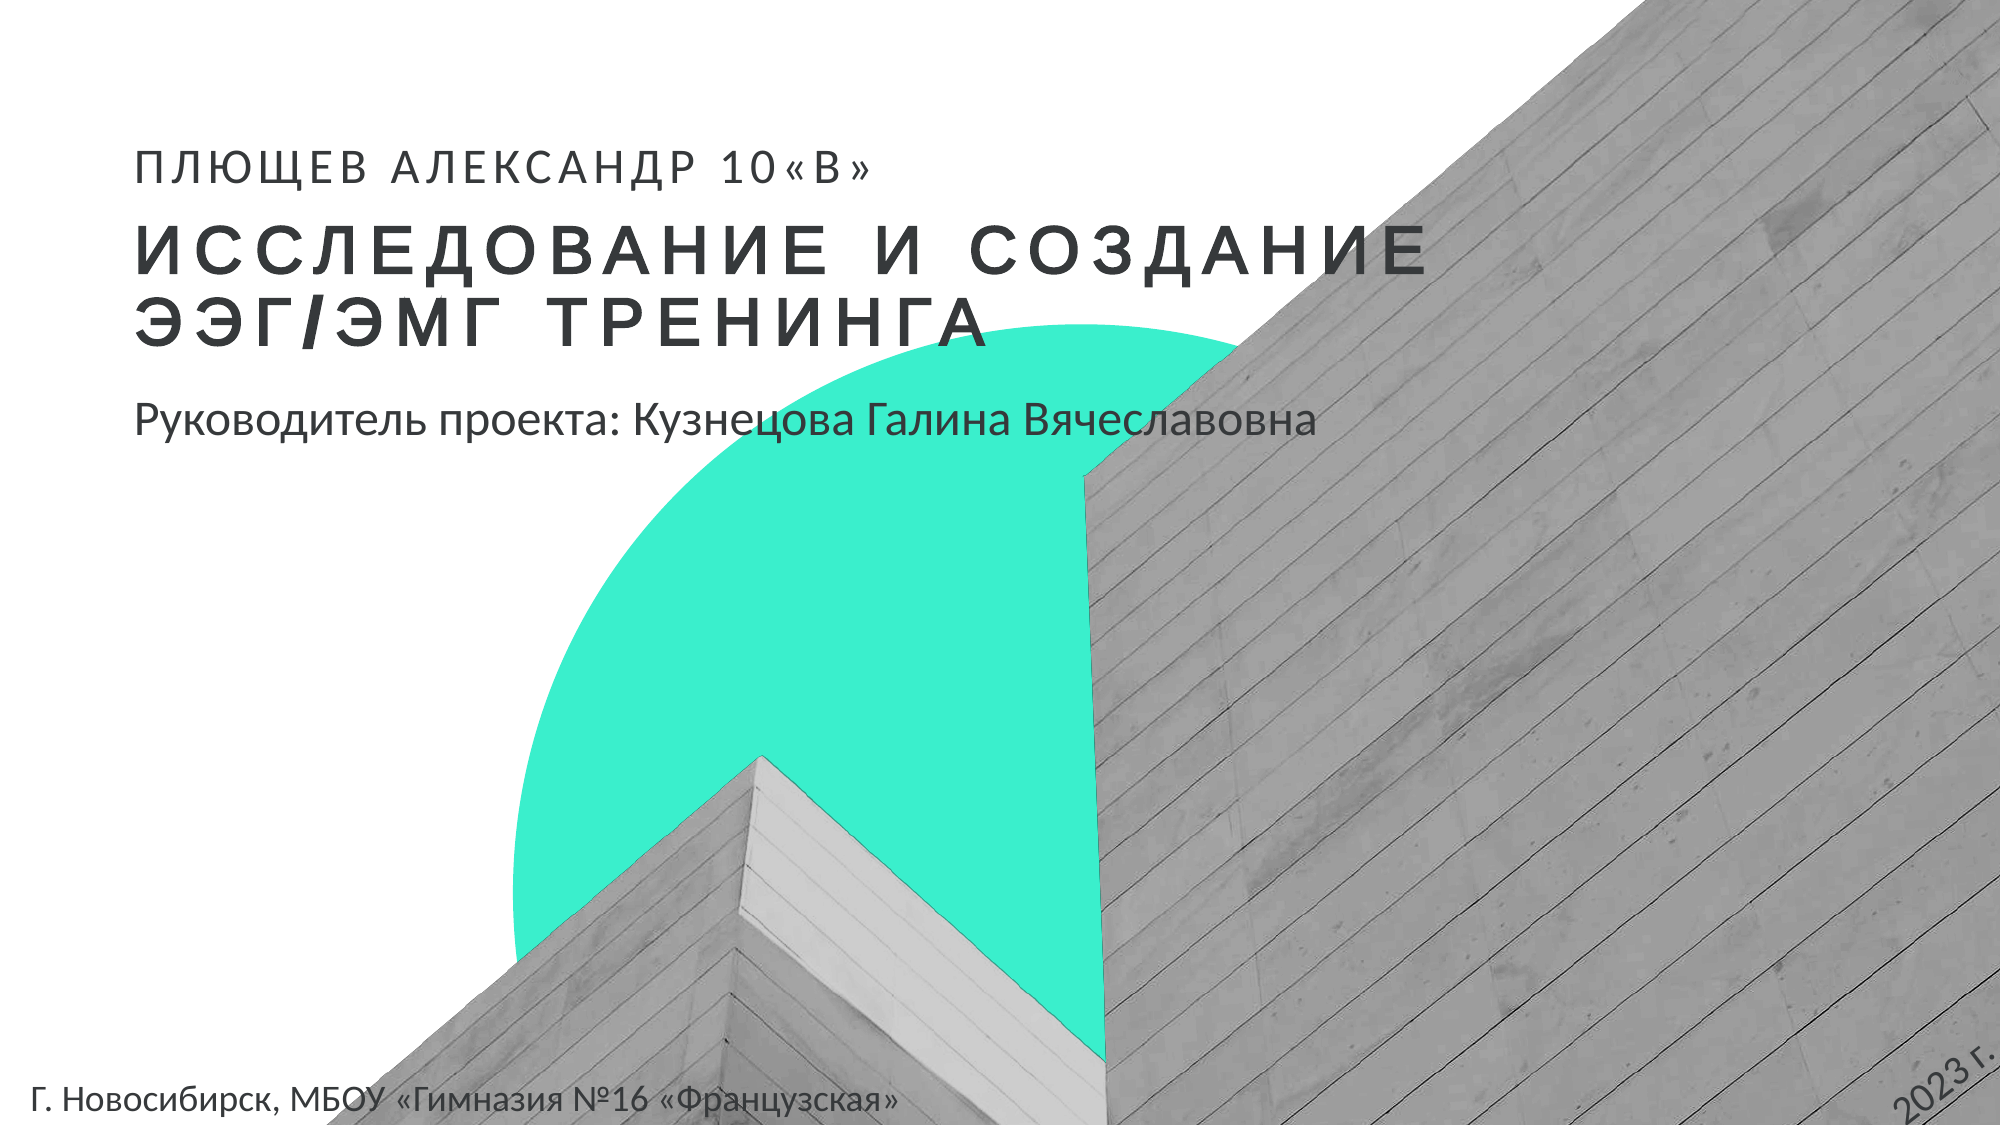

Плющев Александр 10«В»
# Исследование и создание ЭЭГ/ЭМГ тренинга
Руководитель проекта: Кузнецова Галина Вячеславовна
2023 г.
Г. Новосибирск, МБОУ «Гимназия №16 «Французская»